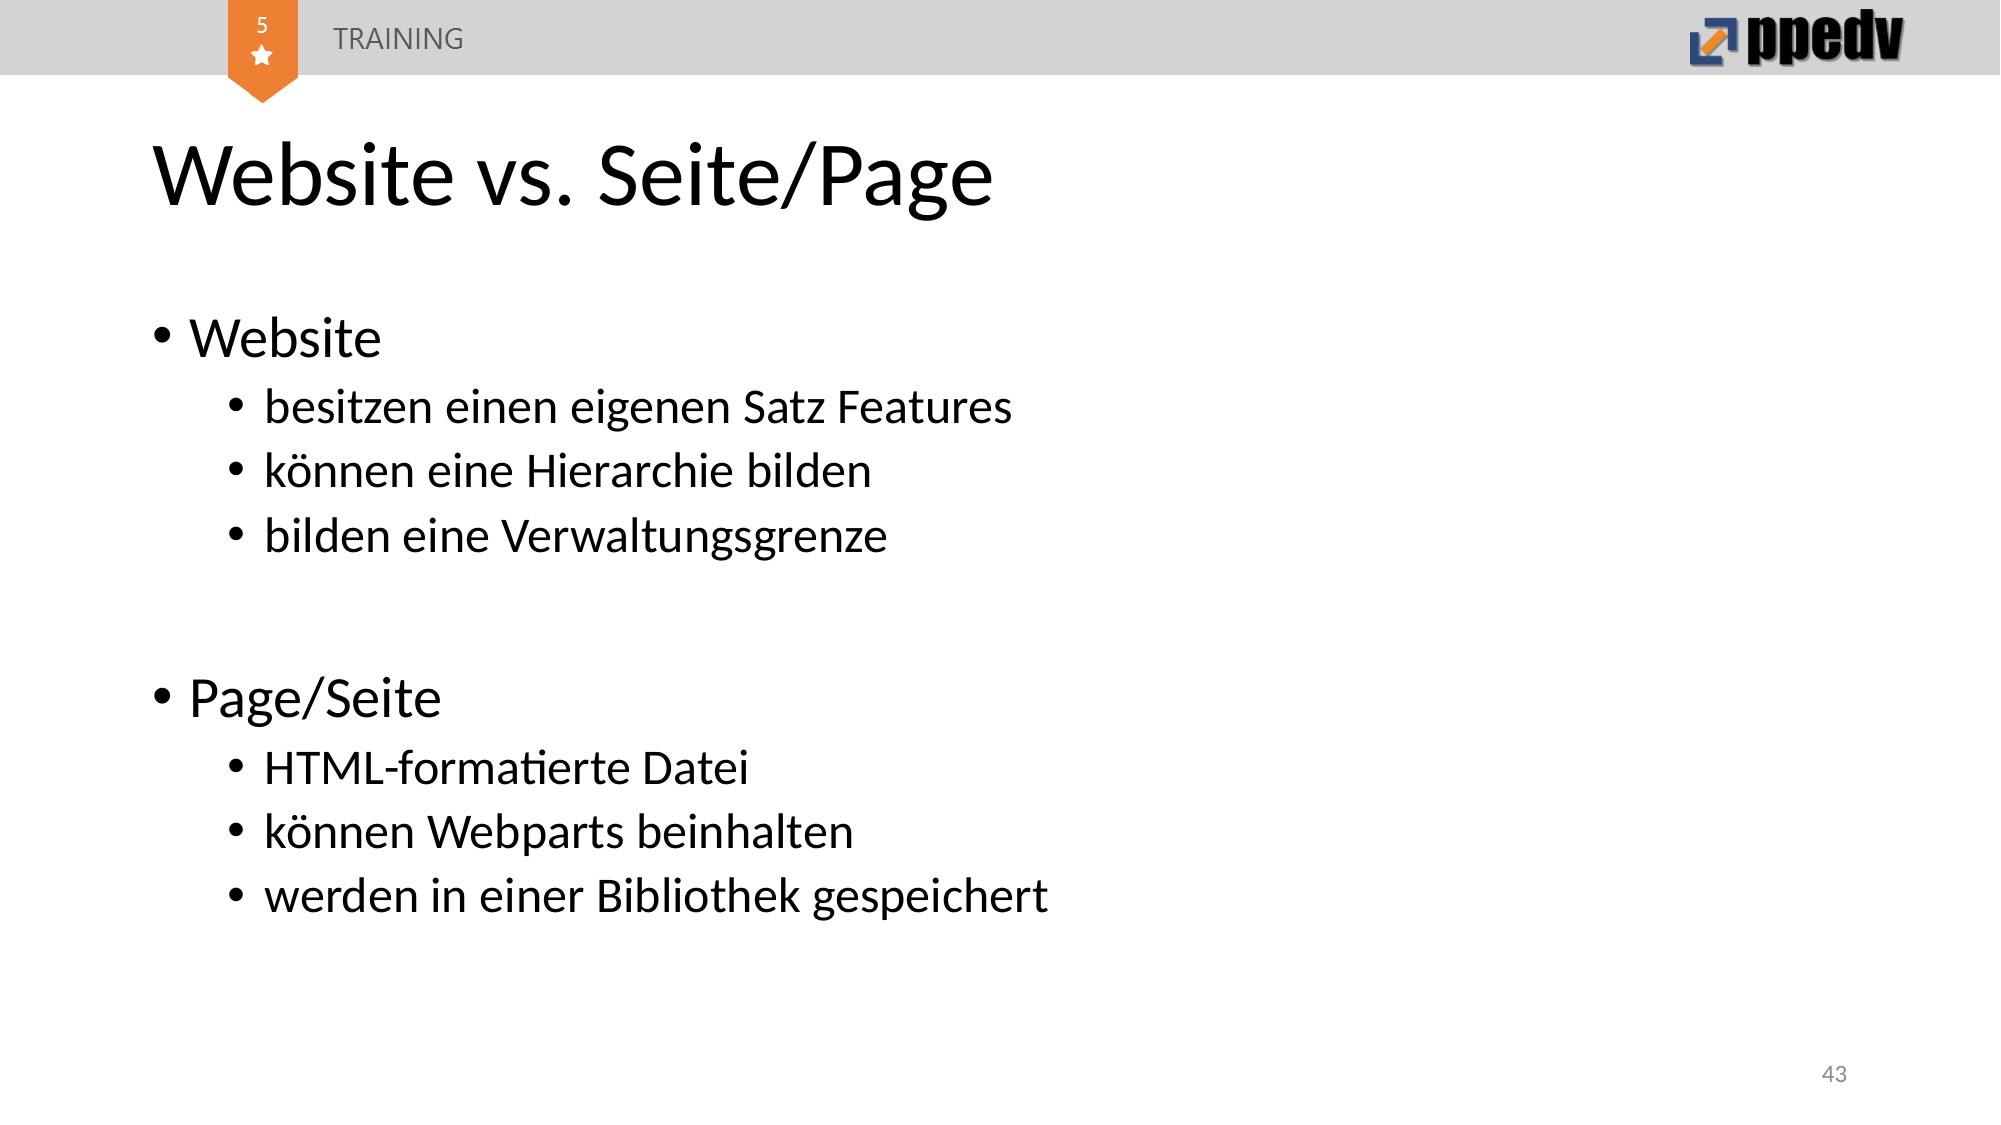

# Website vs. Seite/Page
Website
besitzen einen eigenen Satz Features
können eine Hierarchie bilden
bilden eine Verwaltungsgrenze

Page/Seite
HTML-formatierte Datei
können Webparts beinhalten
werden in einer Bibliothek gespeichert

43